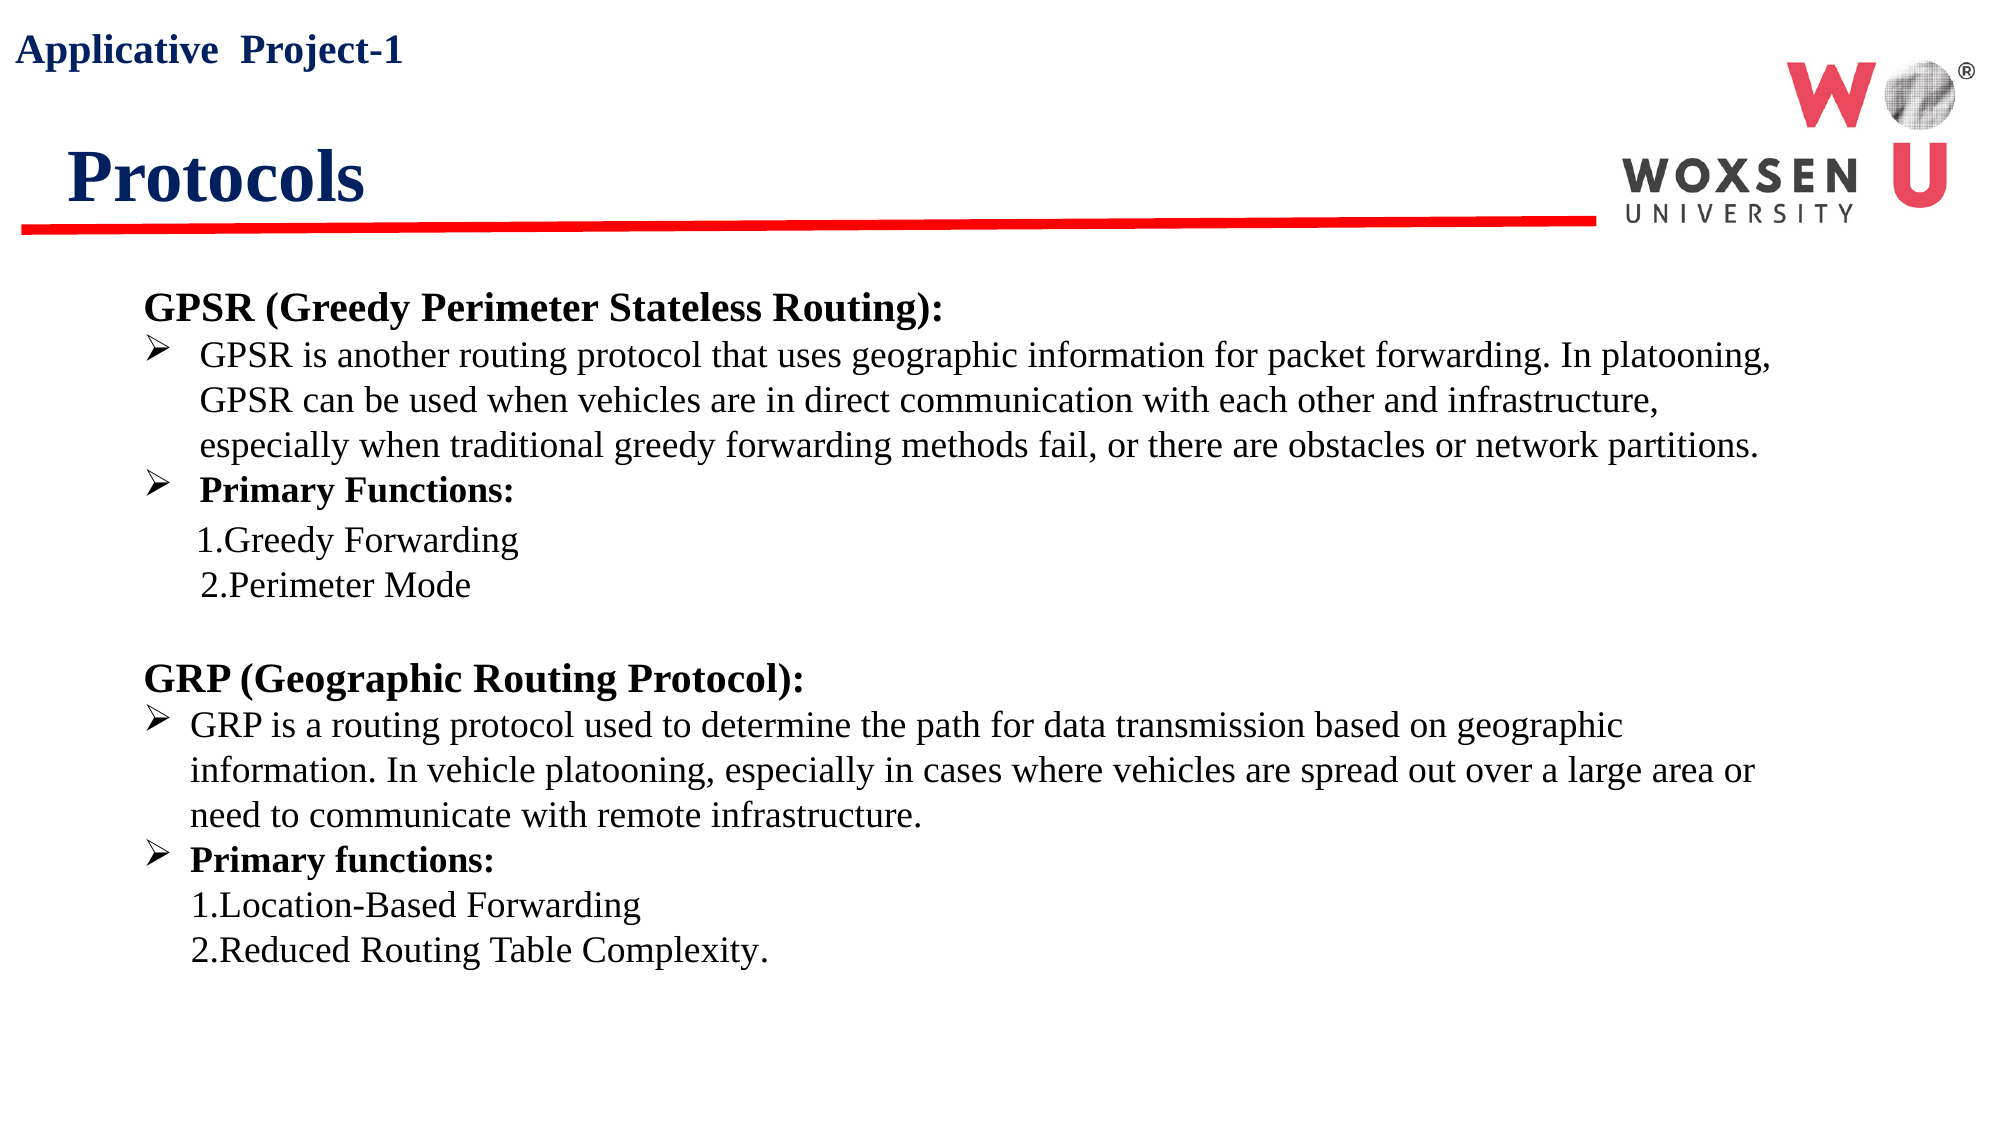

Applicative  Project-1
Protocols
GPSR (Greedy Perimeter Stateless Routing):
GPSR is another routing protocol that uses geographic information for packet forwarding. In platooning, GPSR can be used when vehicles are in direct communication with each other and infrastructure, especially when traditional greedy forwarding methods fail, or there are obstacles or network partitions.
Primary Functions:
     1.Greedy Forwarding
      2.Perimeter Mode

GRP (Geographic Routing Protocol):
GRP is a routing protocol used to determine the path for data transmission based on geographic information. In vehicle platooning, especially in cases where vehicles are spread out over a large area or need to communicate with remote infrastructure.
Primary functions:
     1.Location-Based Forwarding
     2.Reduced Routing Table Complexity.